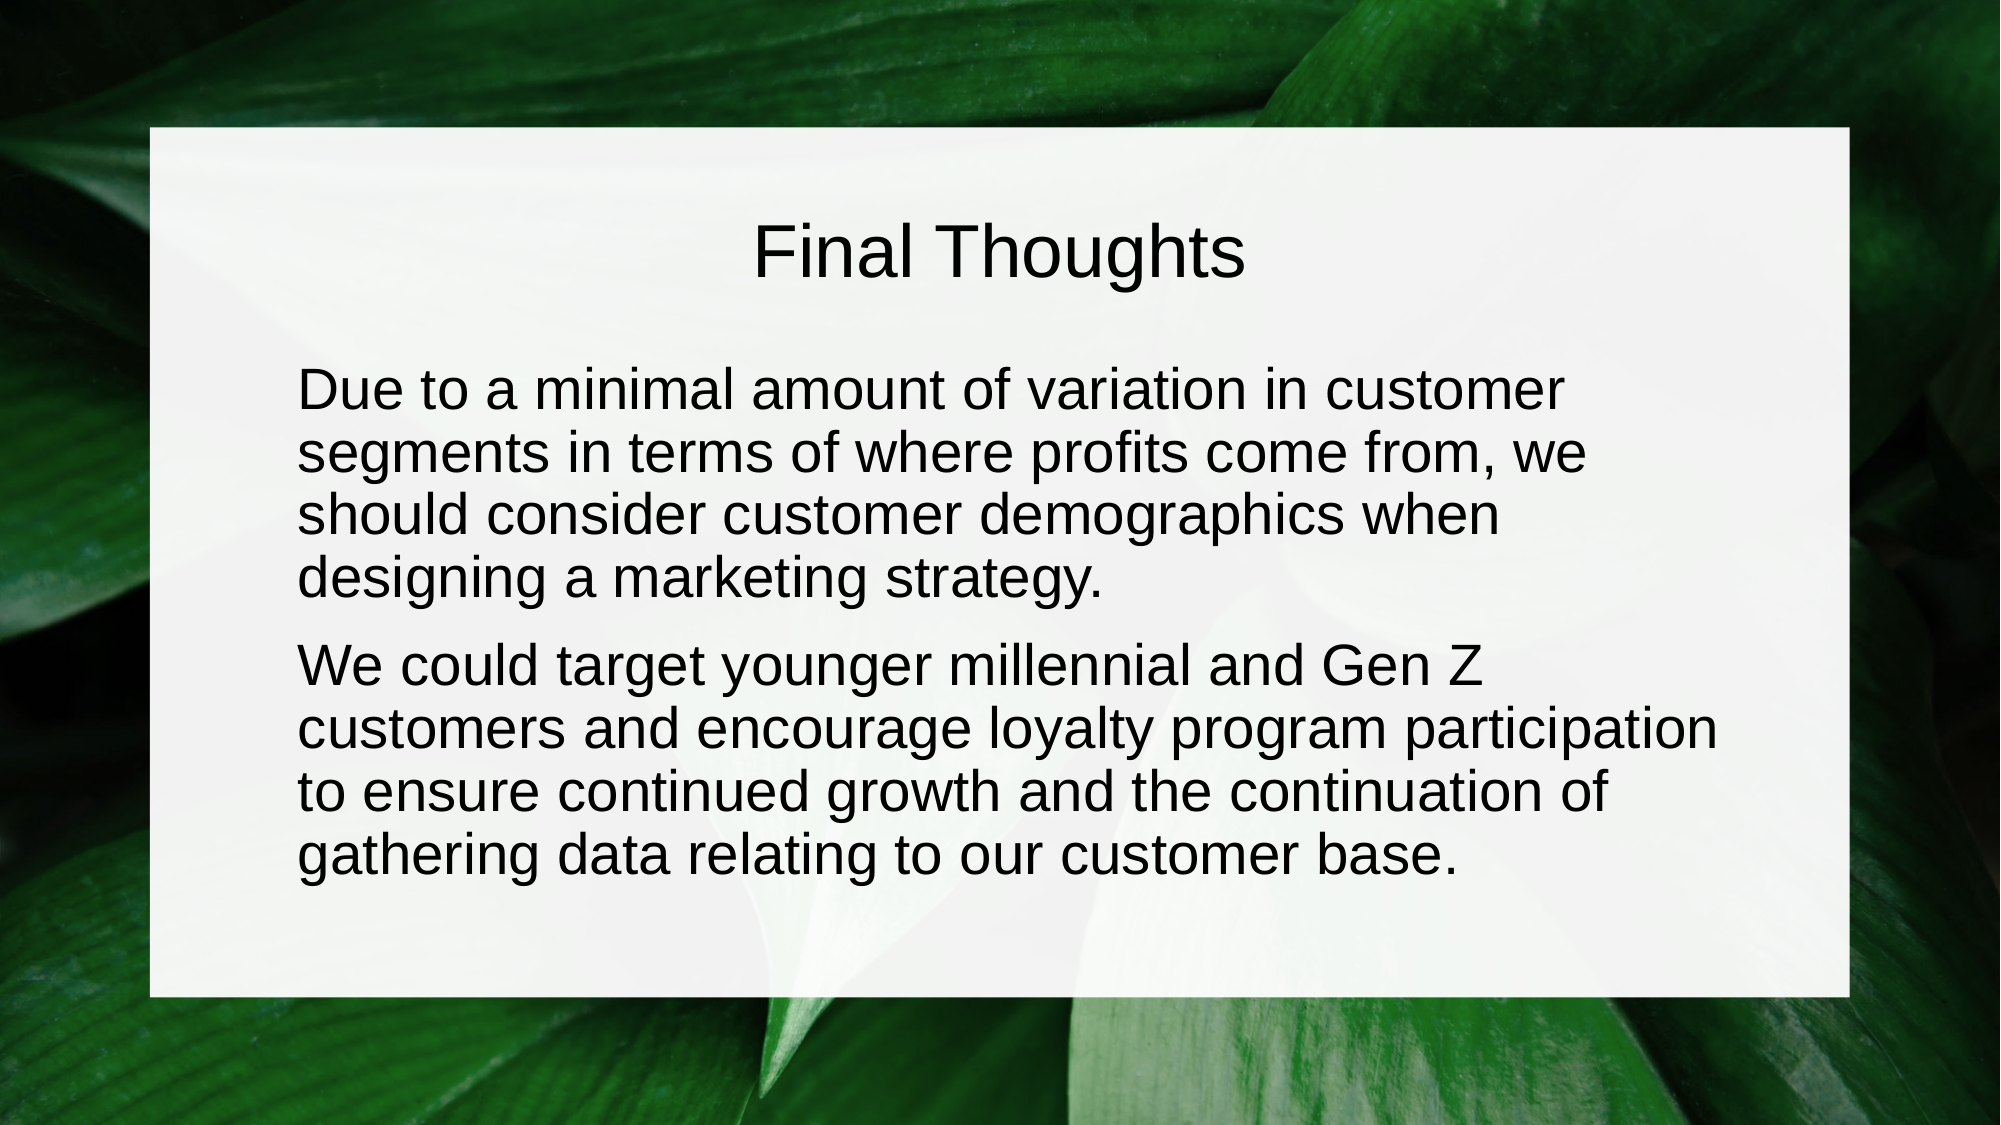

# Final Thoughts
Due to a minimal amount of variation in customer segments in terms of where profits come from, we should consider customer demographics when designing a marketing strategy.
We could target younger millennial and Gen Z customers and encourage loyalty program participation to ensure continued growth and the continuation of gathering data relating to our customer base.